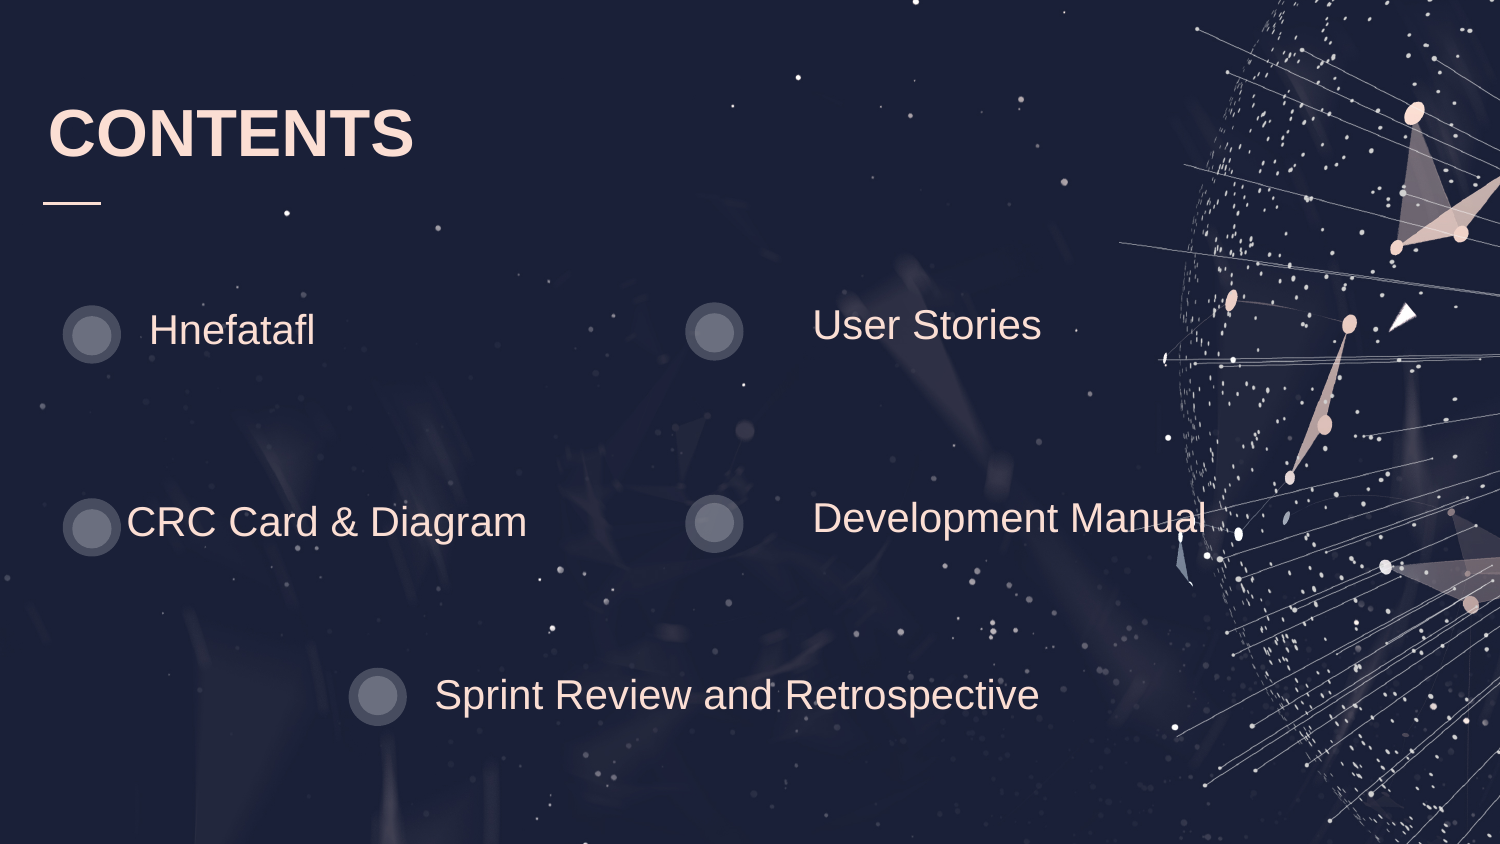

CONTENTS
User Stories
Hnefatafl

Development Manual
CRC Card & Diagram

Sprint Review and Retrospective